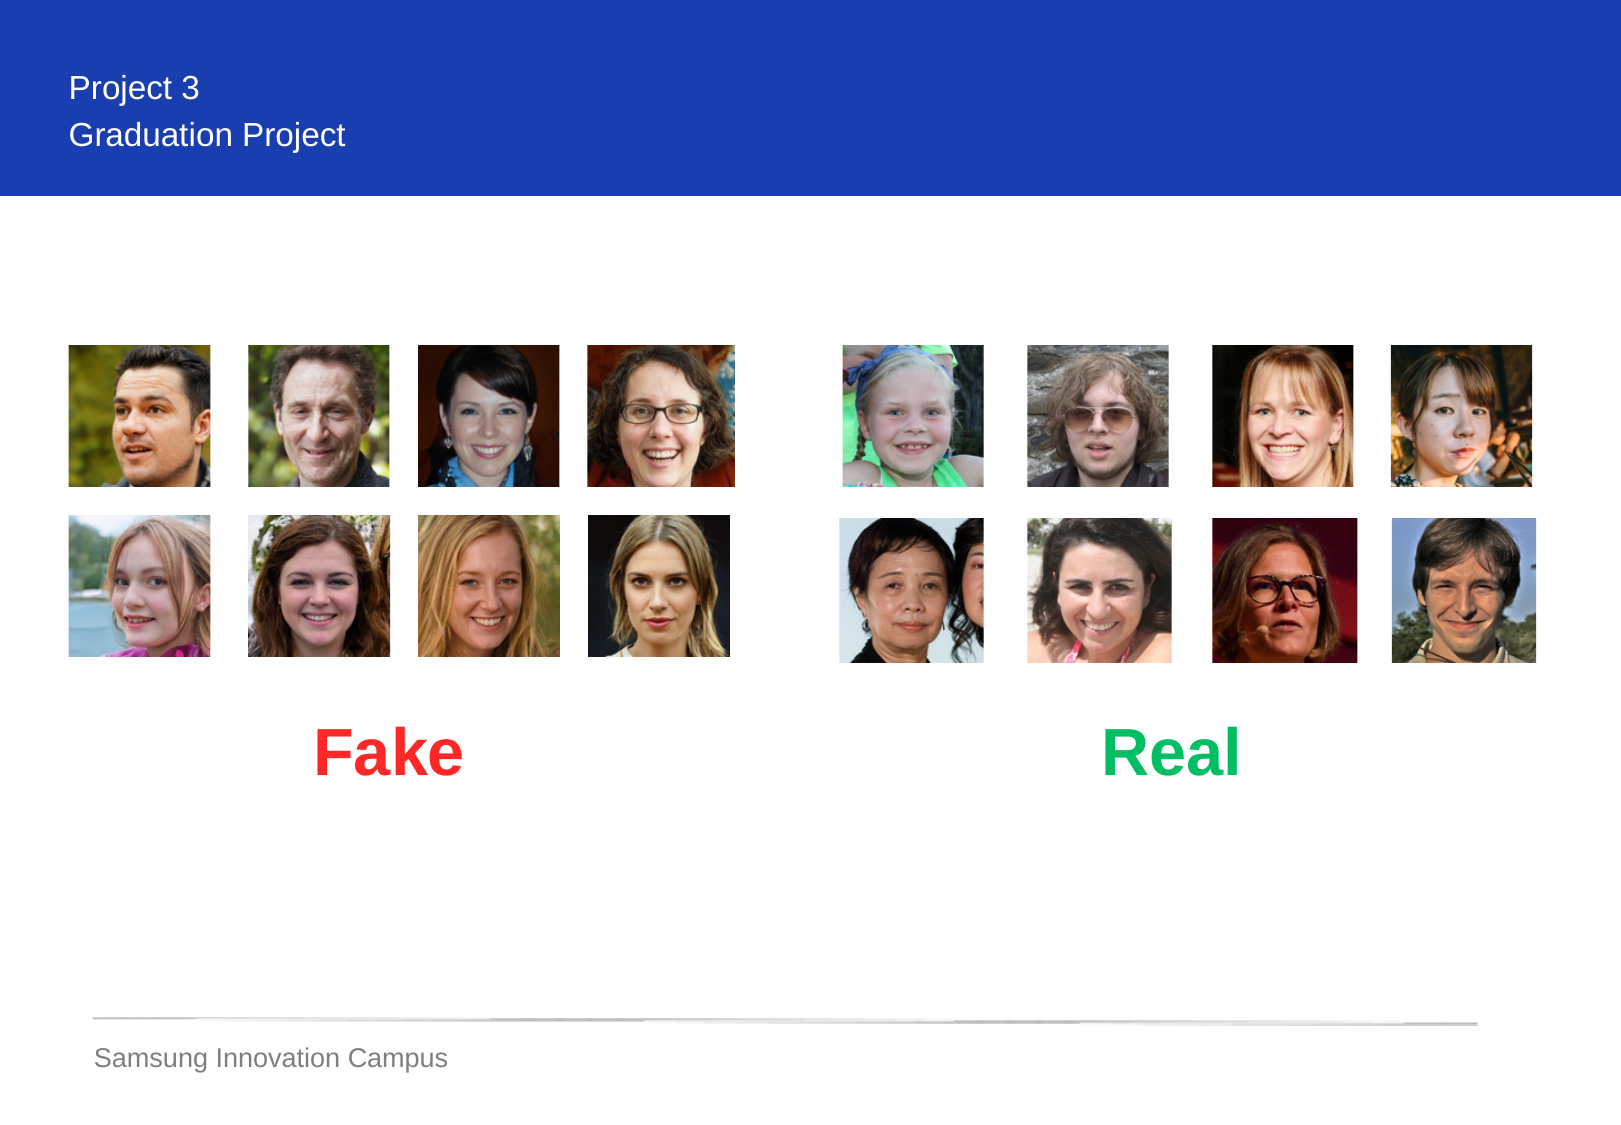

Project 3
Graduation Project

Fake
Real

Samsung Innovation Campus